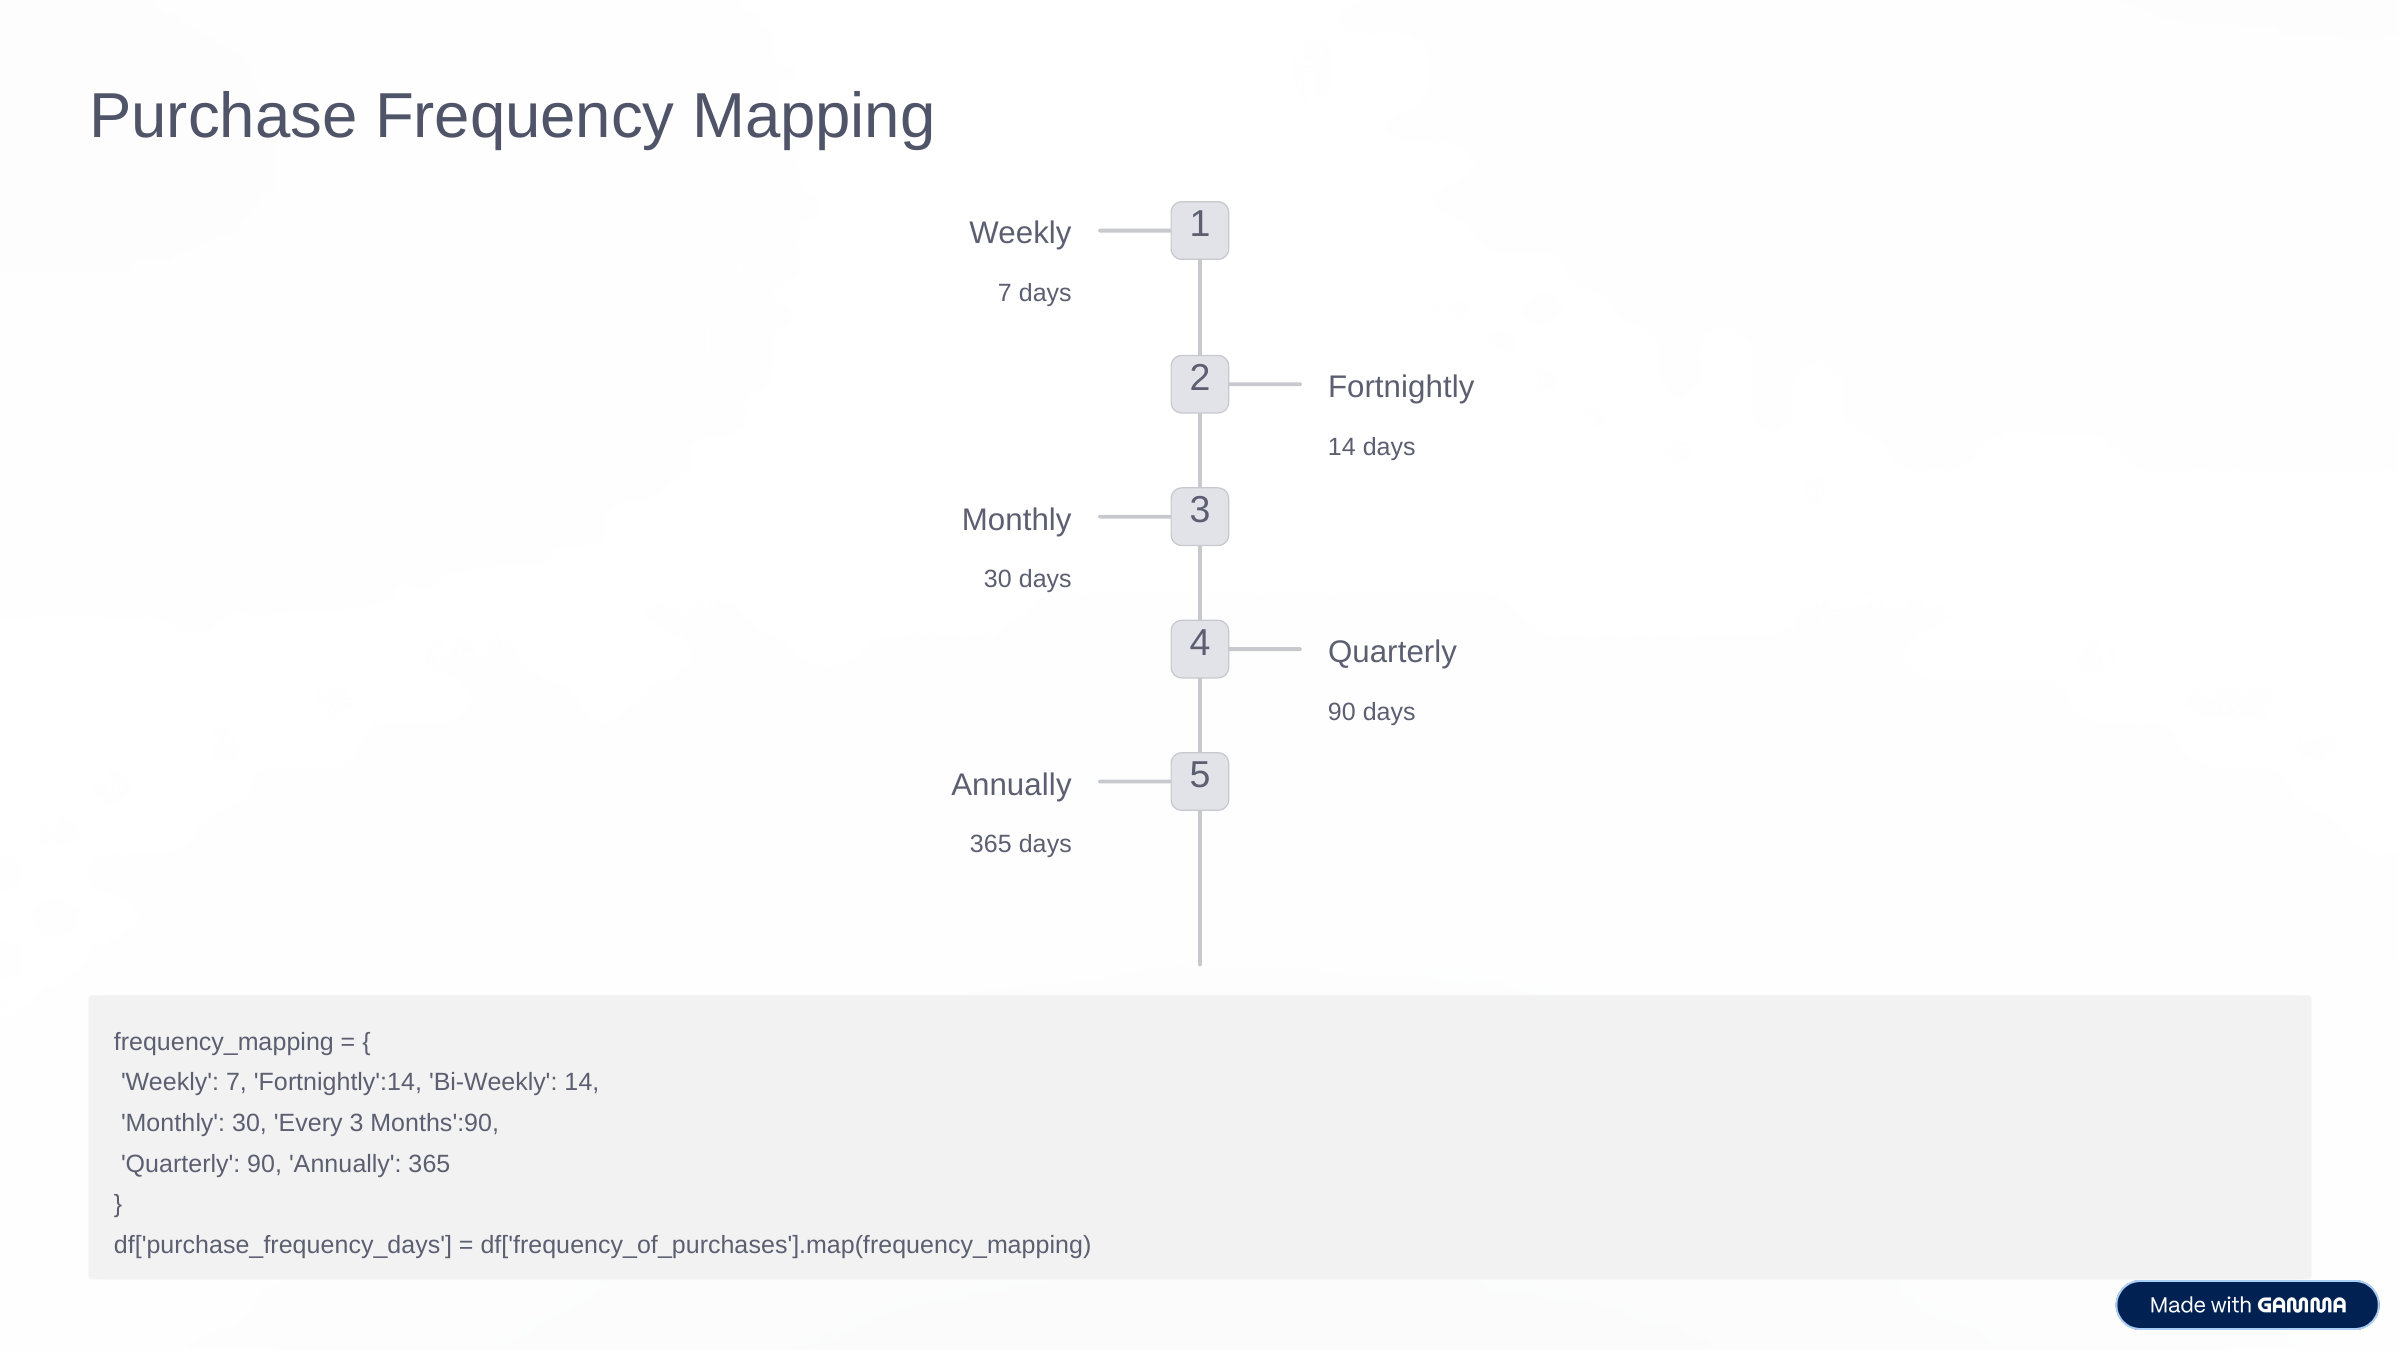

Purchase Frequency Mapping

1
Weekly

7 days

2
Fortnightly

14 days

3
Monthly

30 days

4
Quarterly

90 days

5
Annually

365 days

frequency_mapping = {
 'Weekly': 7, 'Fortnightly':14, 'Bi-Weekly': 14,
 'Monthly': 30, 'Every 3 Months':90,
 'Quarterly': 90, 'Annually': 365
}
df['purchase_frequency_days'] = df['frequency_of_purchases'].map(frequency_mapping)